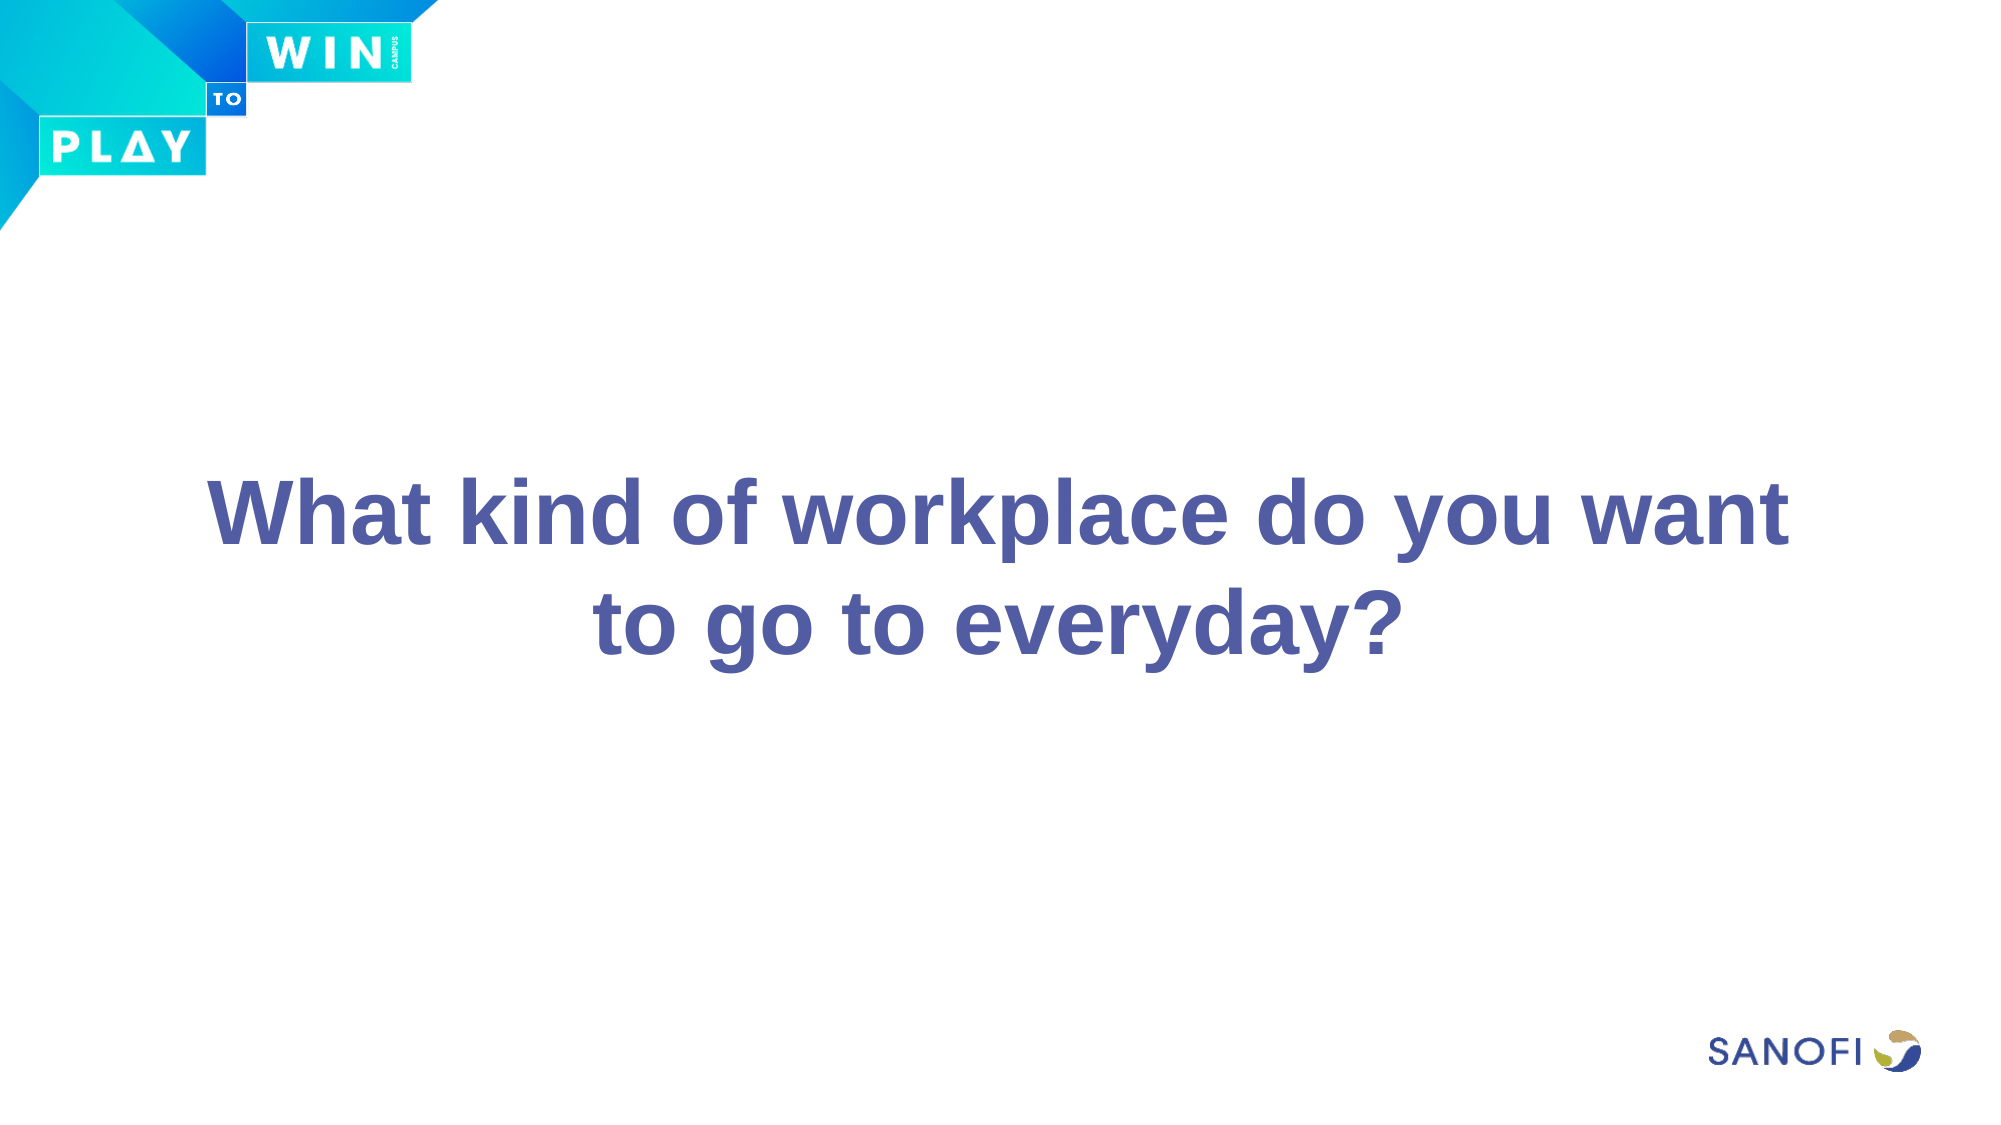

What kind of workplace do you want to go to everyday?